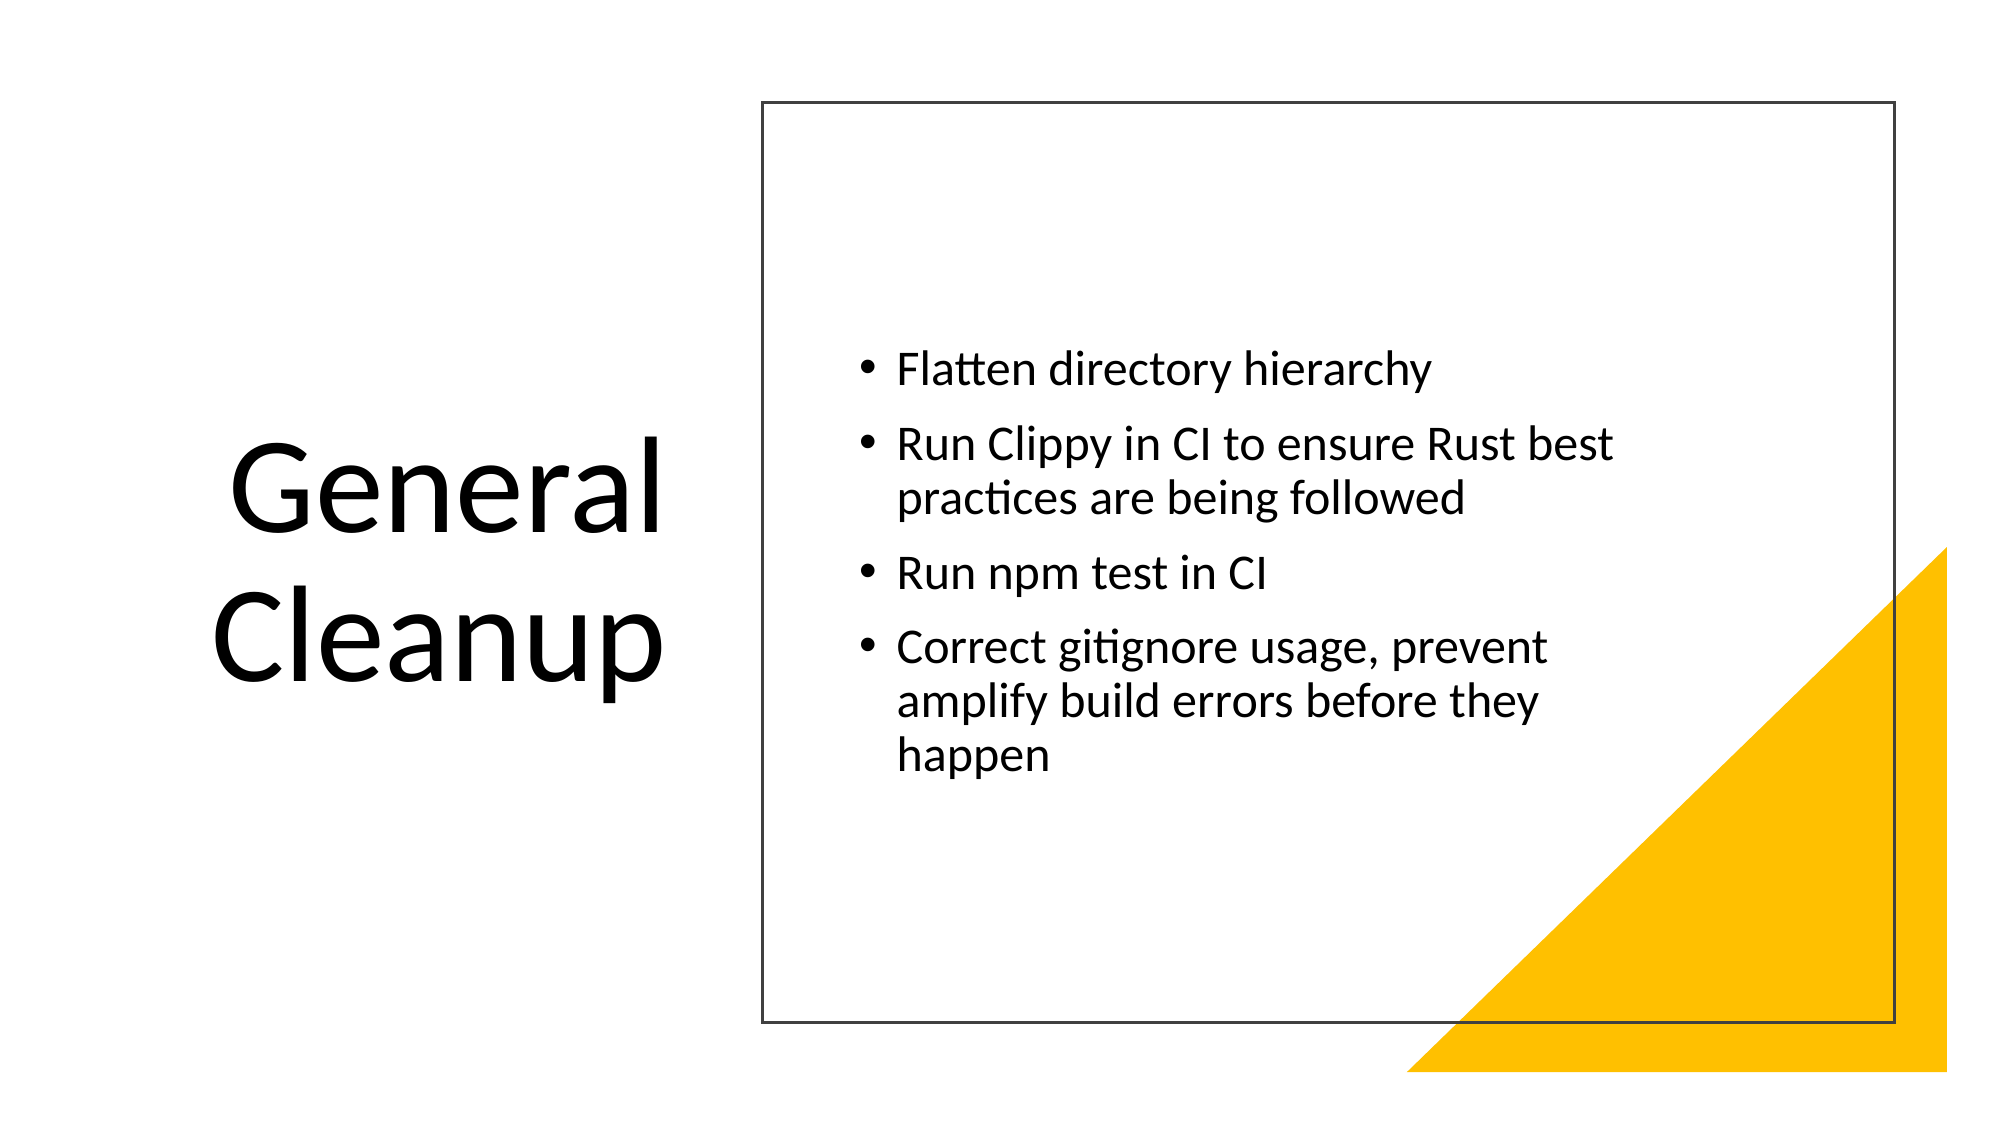

# General Cleanup
Flatten directory hierarchy
Run Clippy in CI to ensure Rust best practices are being followed
Run npm test in CI
Correct gitignore usage, prevent amplify build errors before they happen